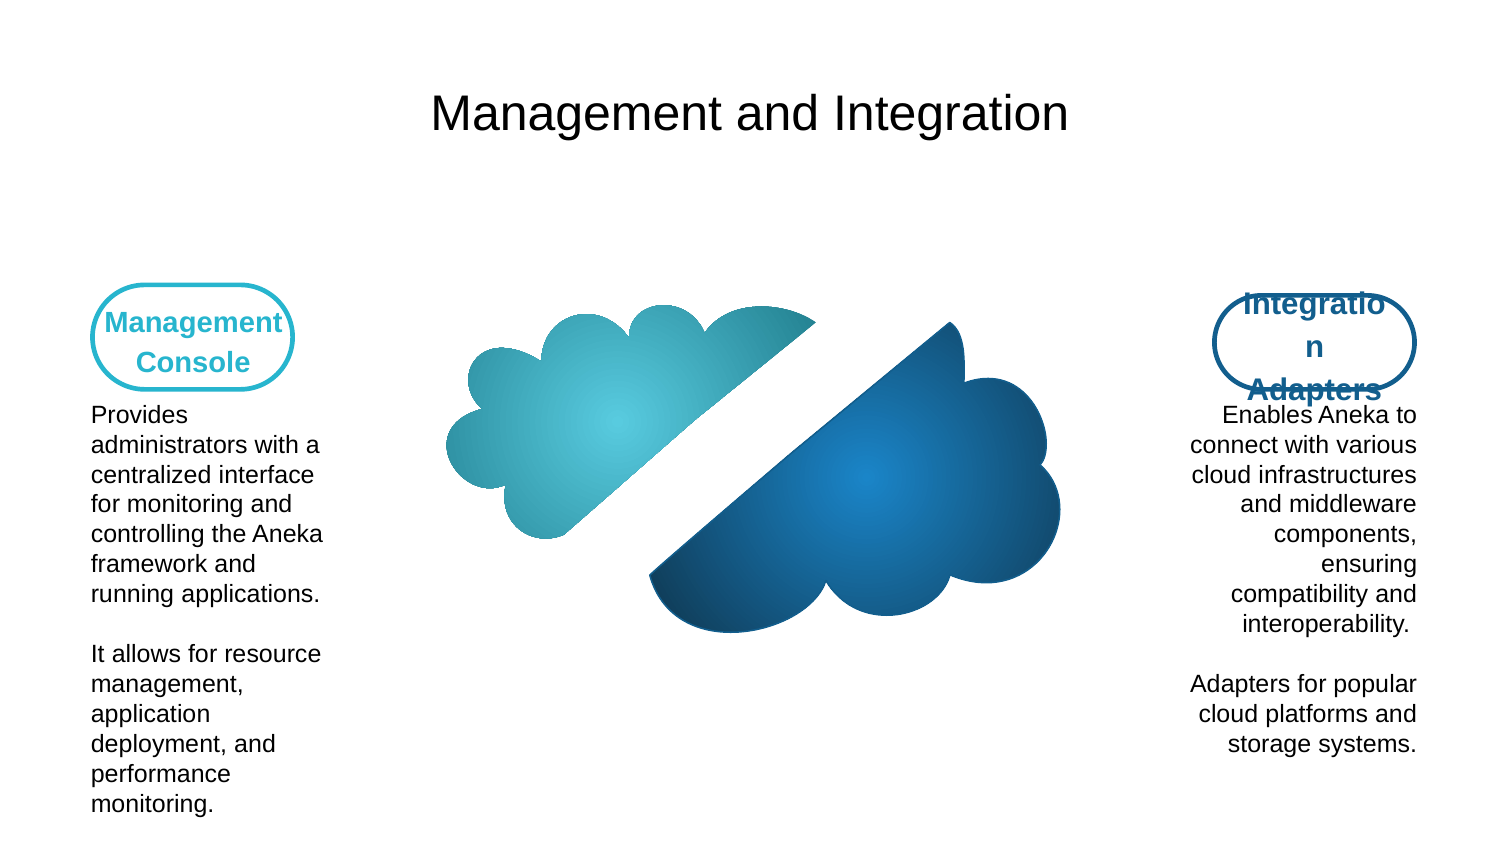

# Management and Integration

Management Console

Integration Adapters

Provides administrators with a centralized interface for monitoring and controlling the Aneka framework and running applications.

It allows for resource management, application deployment, and performance monitoring.
Enables Aneka to connect with various cloud infrastructures and middleware components, ensuring compatibility and interoperability.

Adapters for popular cloud platforms and storage systems.